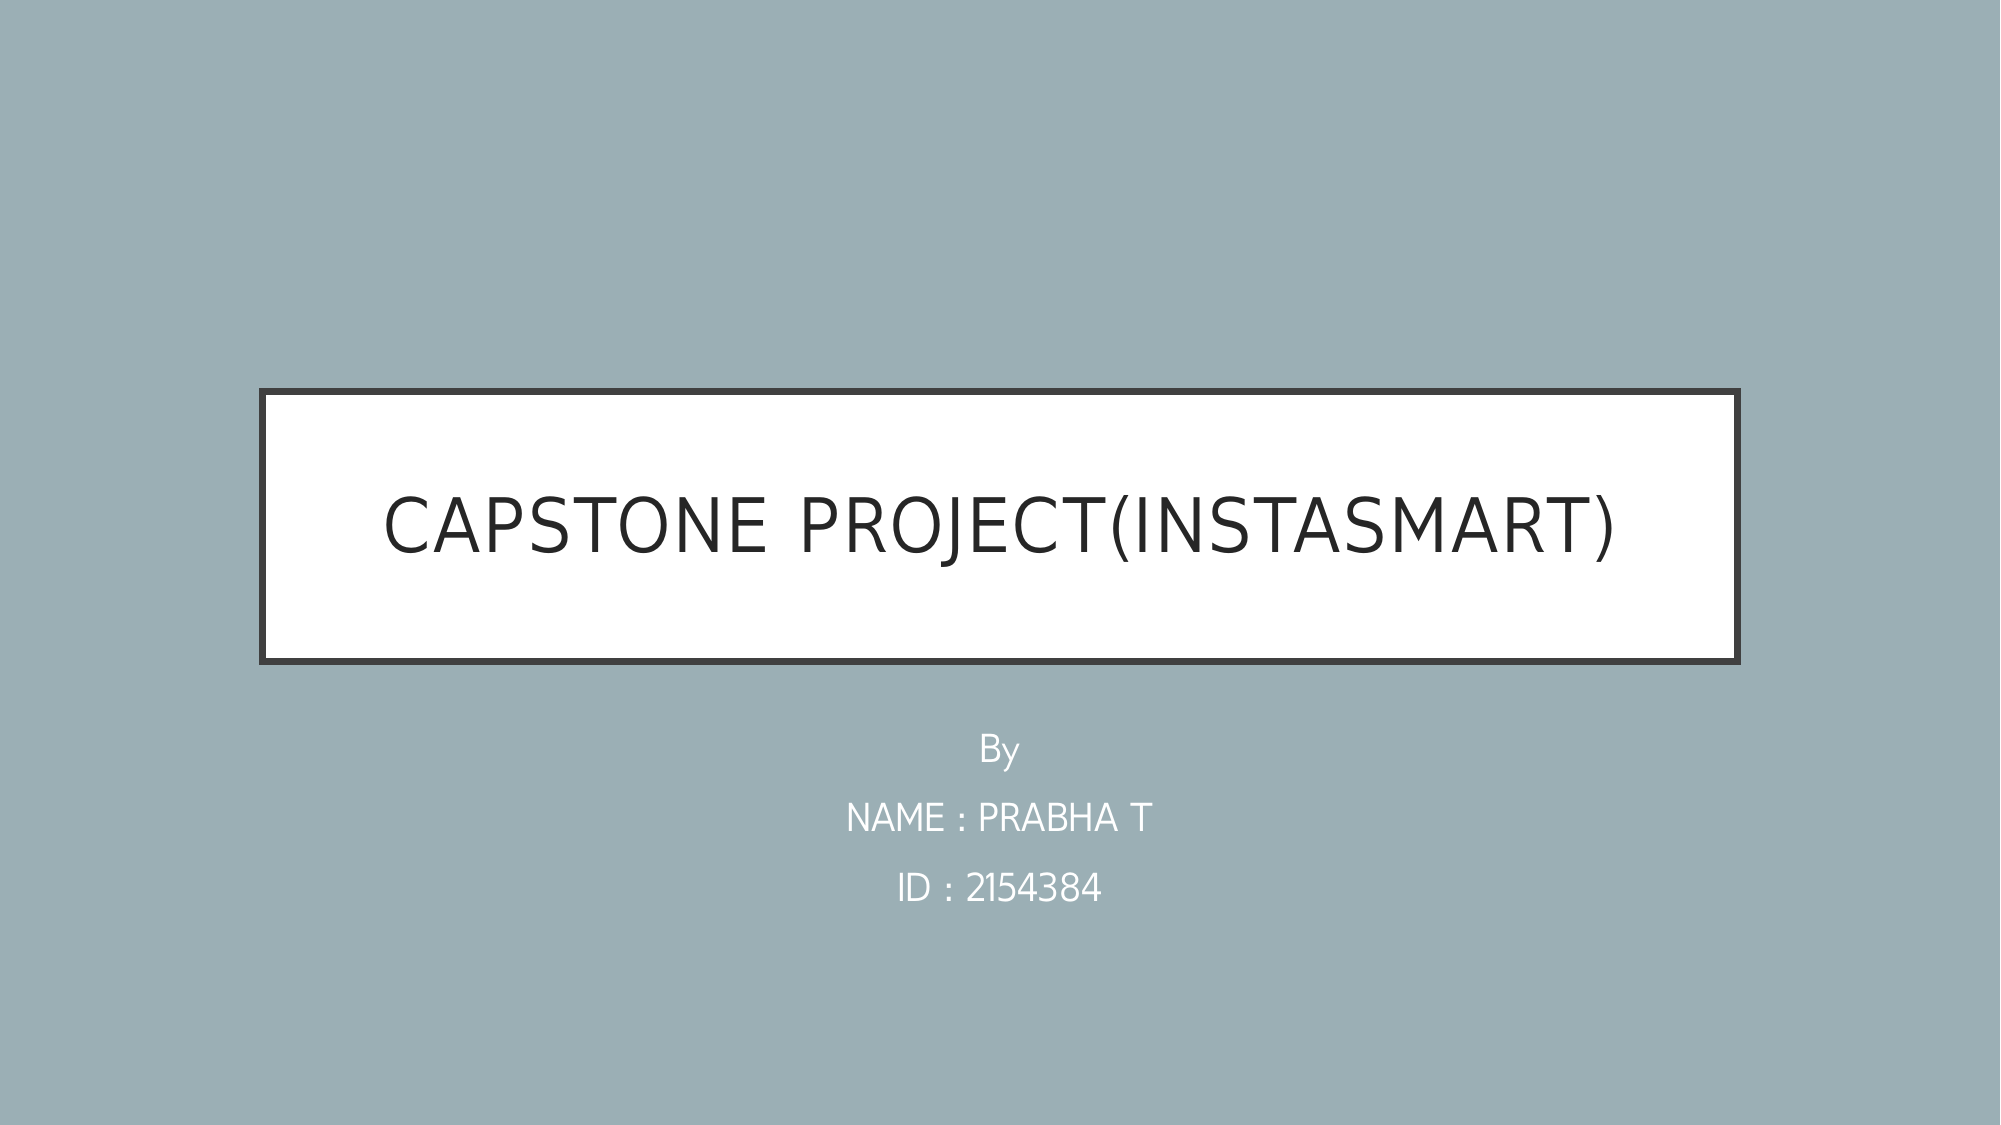

# Capstone project(InstaSMart)
By
NAME : PRABHA T
ID : 2154384